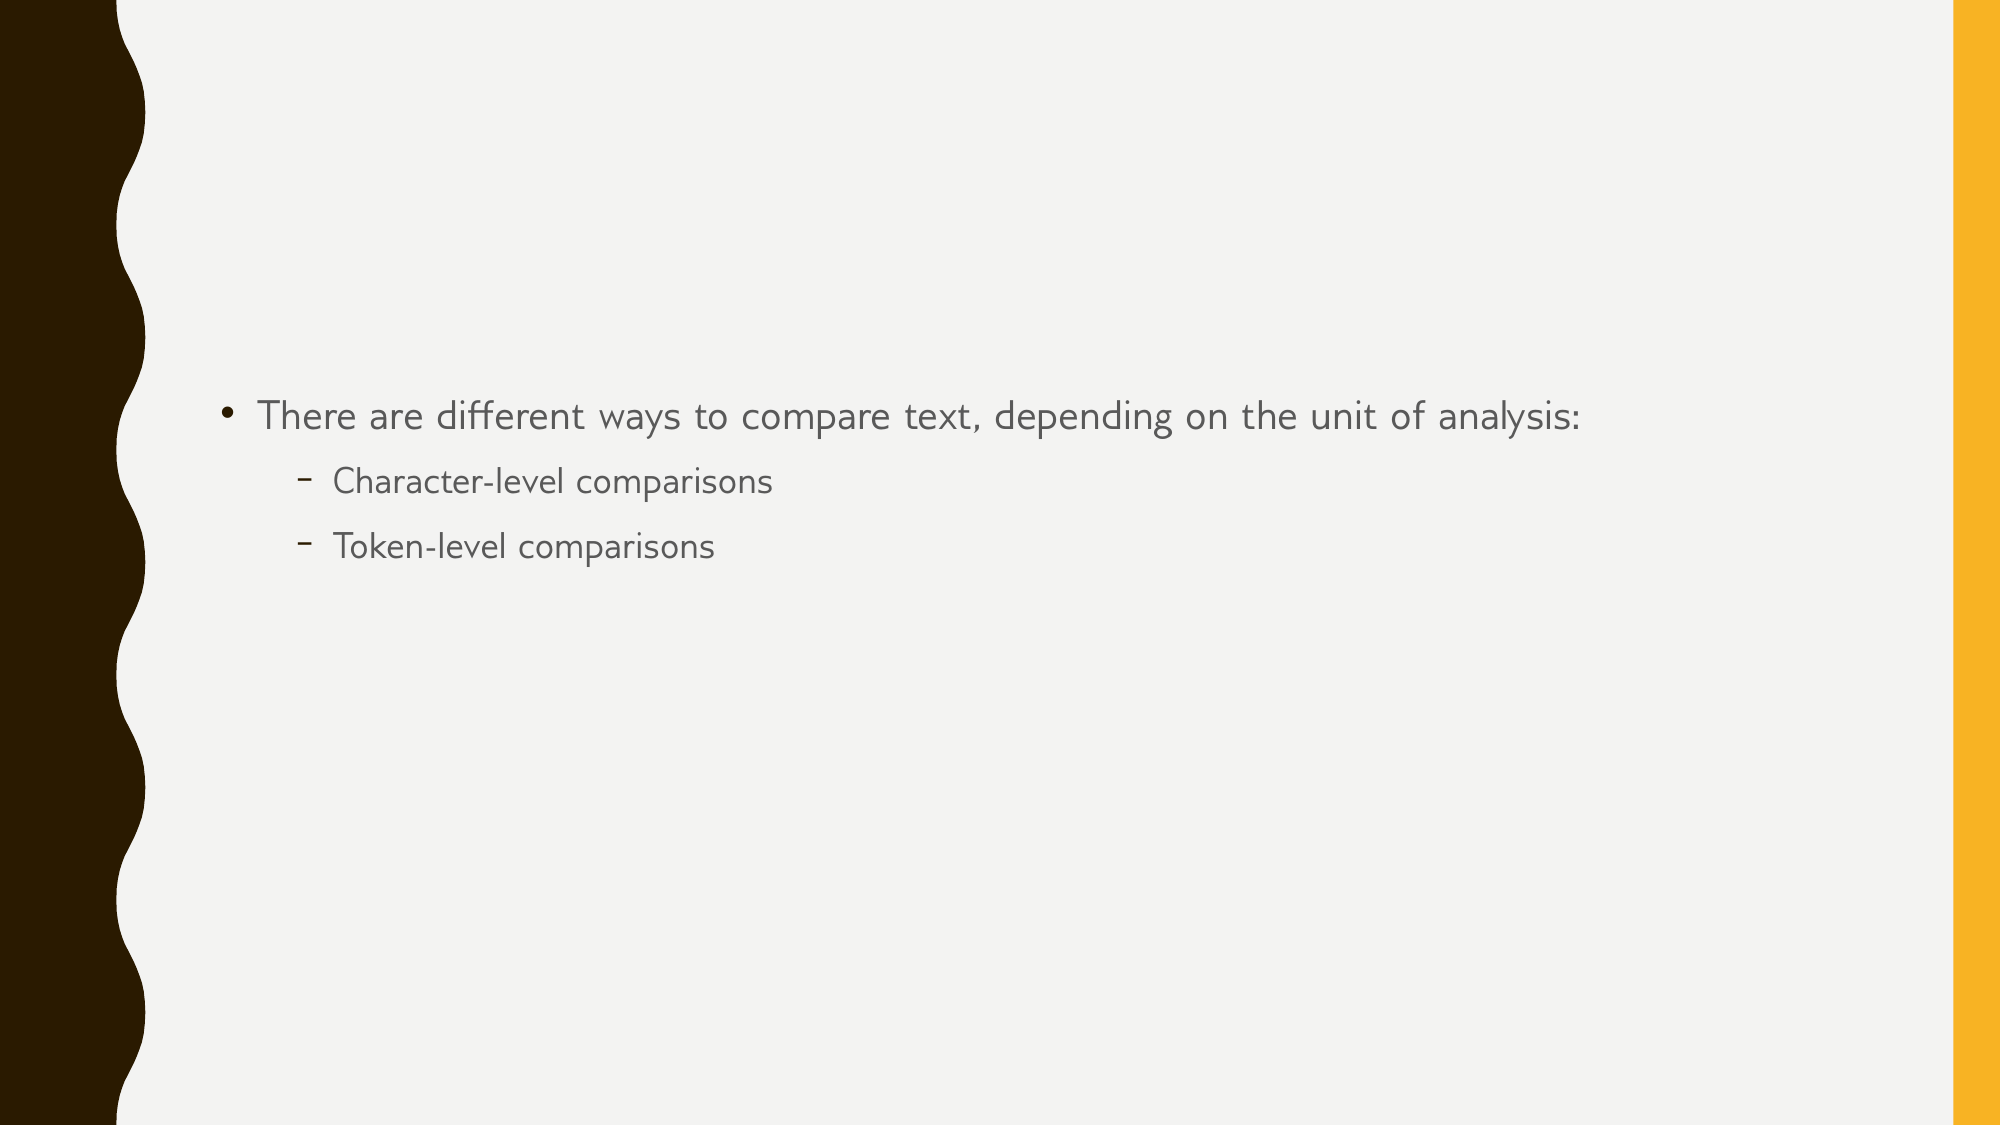

#
There are different ways to compare text, depending on the unit of analysis:
Character-level comparisons
Token-level comparisons